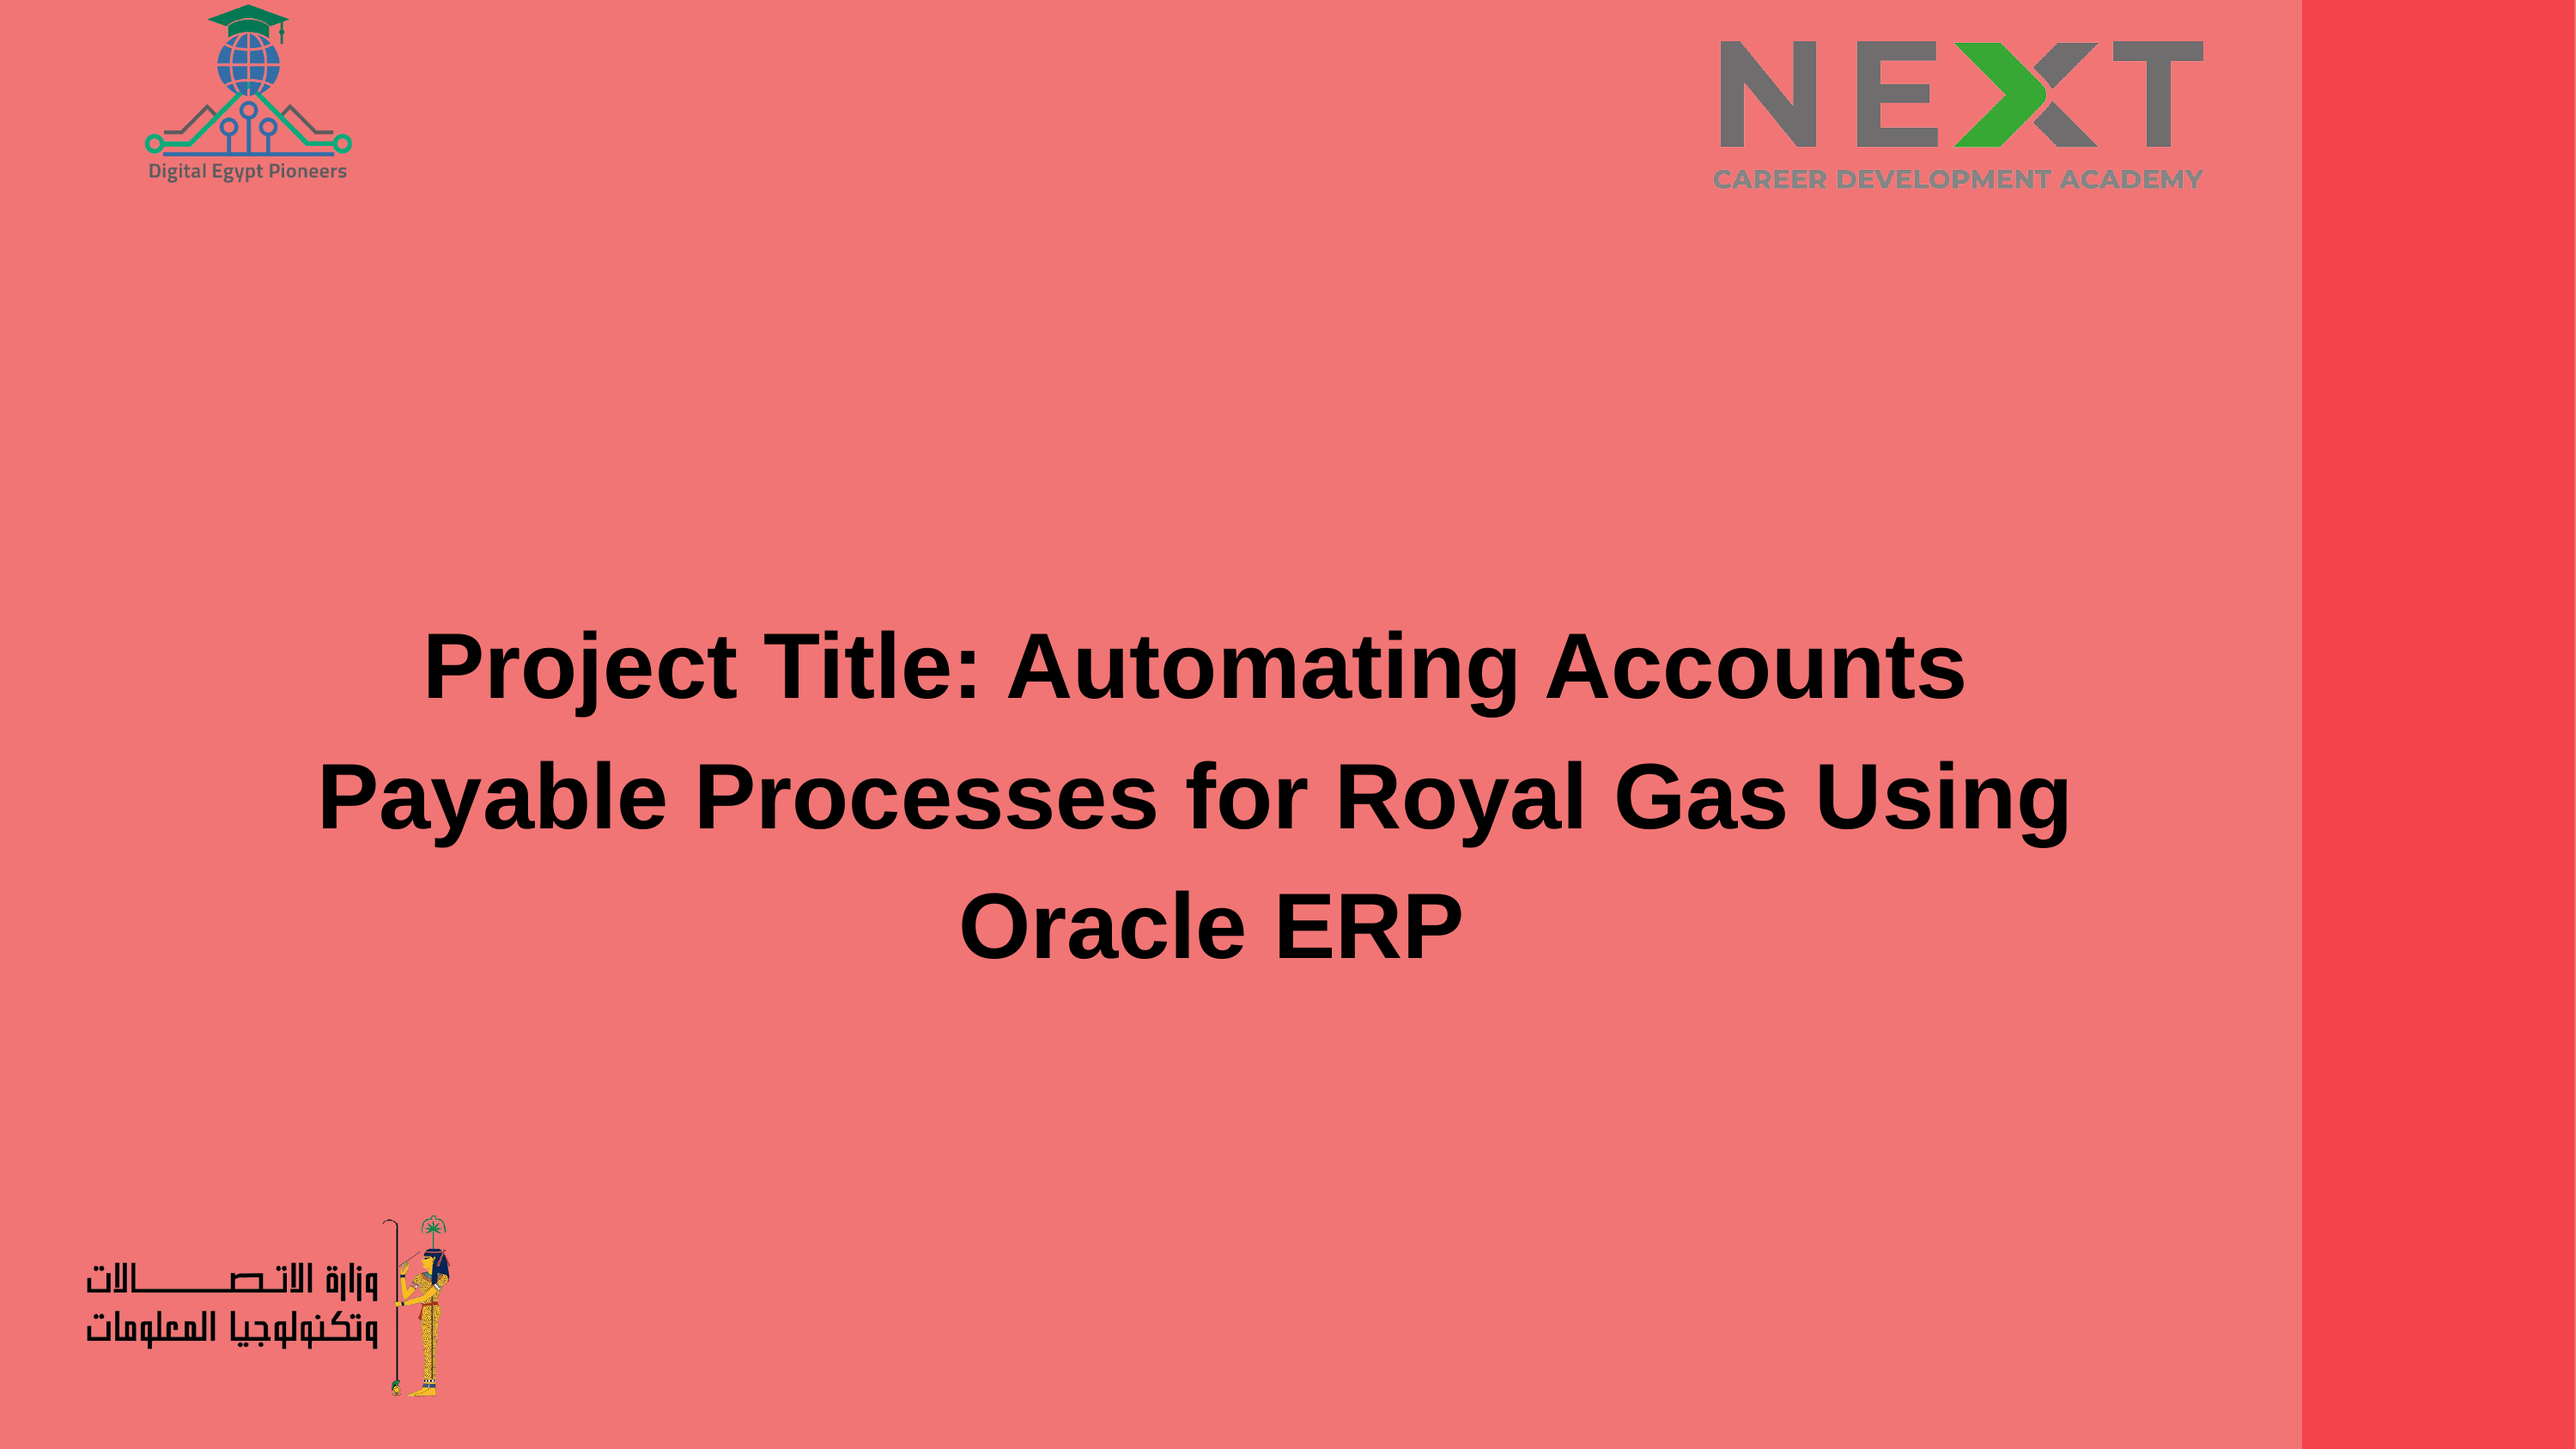

Project Title: Automating Accounts Payable Processes for Royal Gas Using Oracle ERP